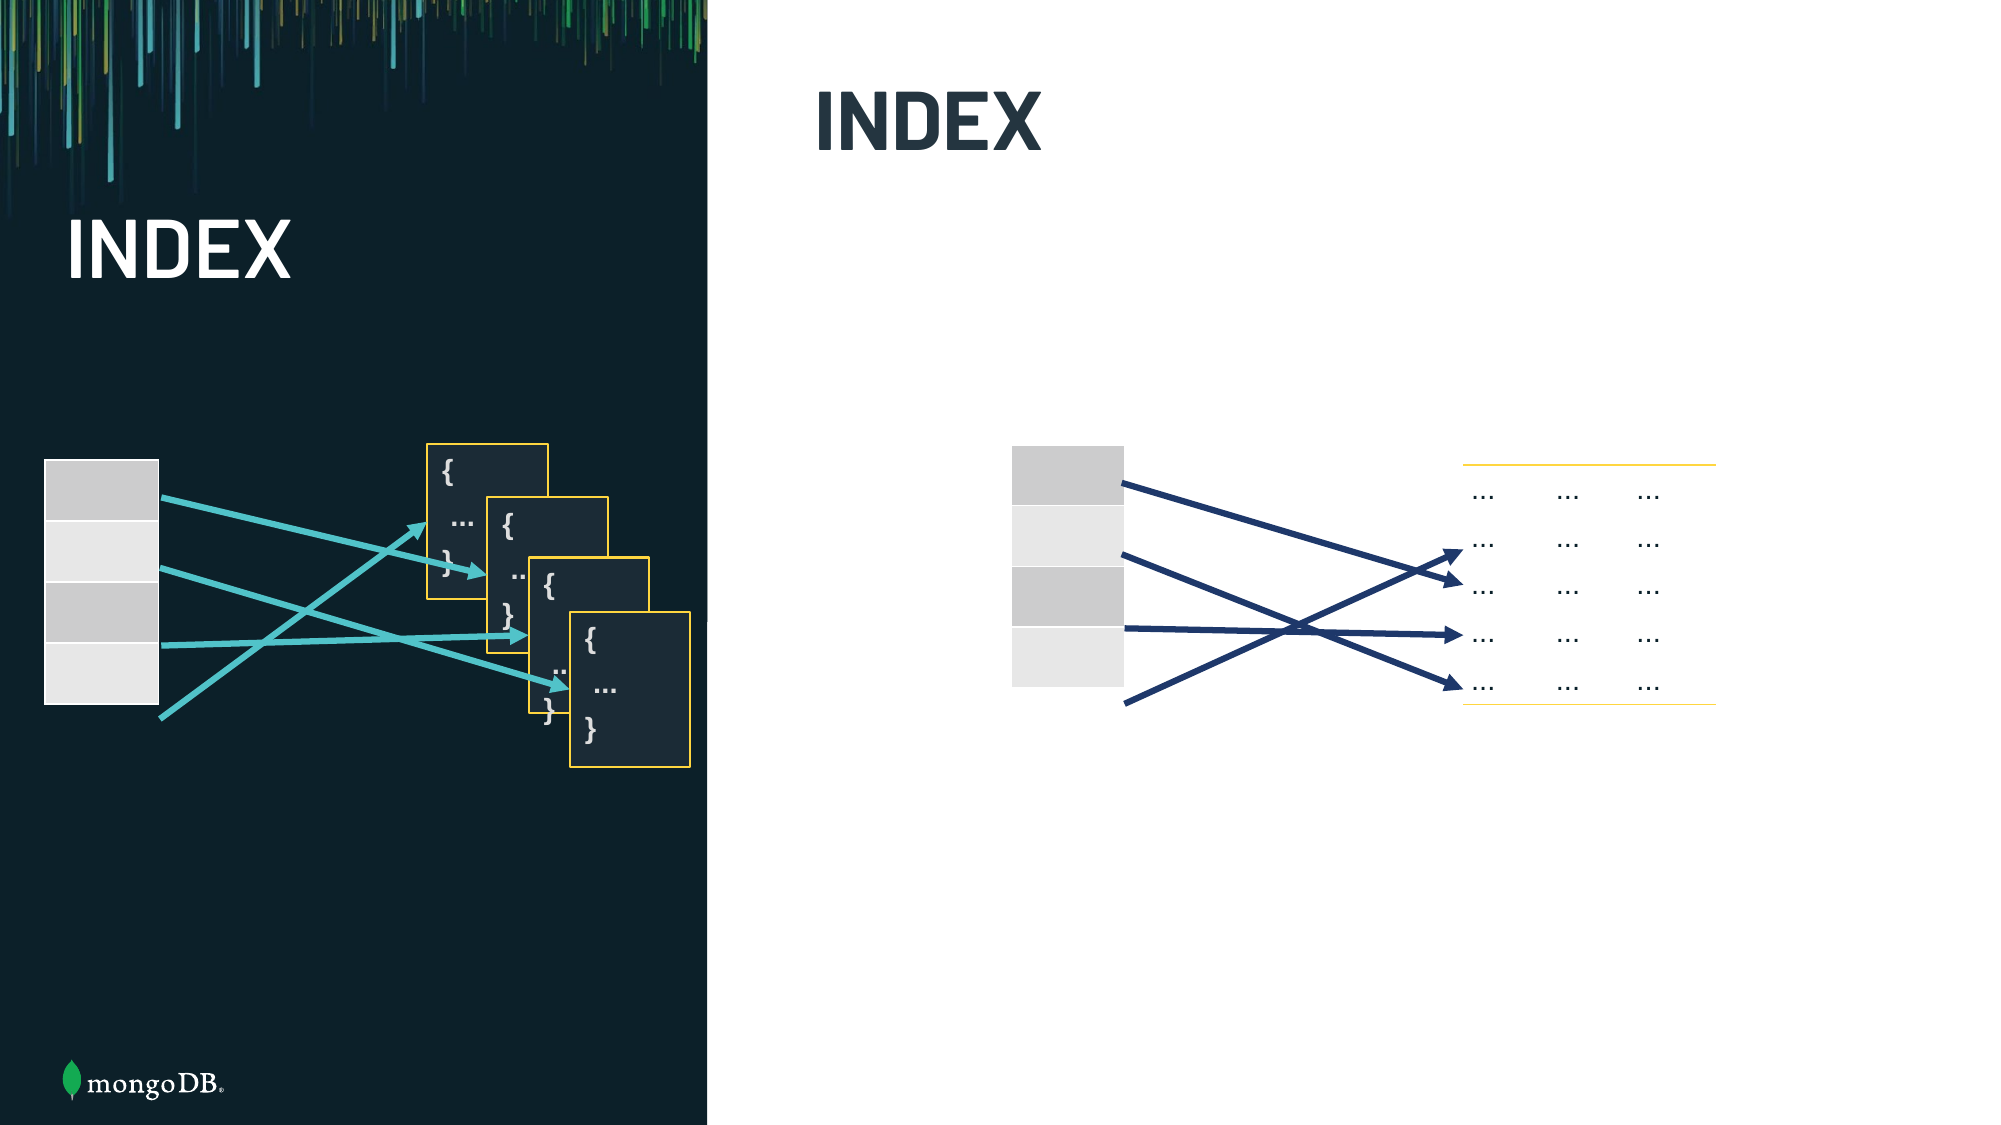

INDEX
# INDEX
{
 ...
}
{
 ...
}
{
 ...
}
{
 ...
}
|  |
| --- |
|  |
|  |
|  |
|  |
| --- |
|  |
|  |
|  |
| ... | ... | ... |
| --- | --- | --- |
| ... | ... | ... |
| ... | ... | ... |
| ... | ... | ... |
| ... | ... | ... |